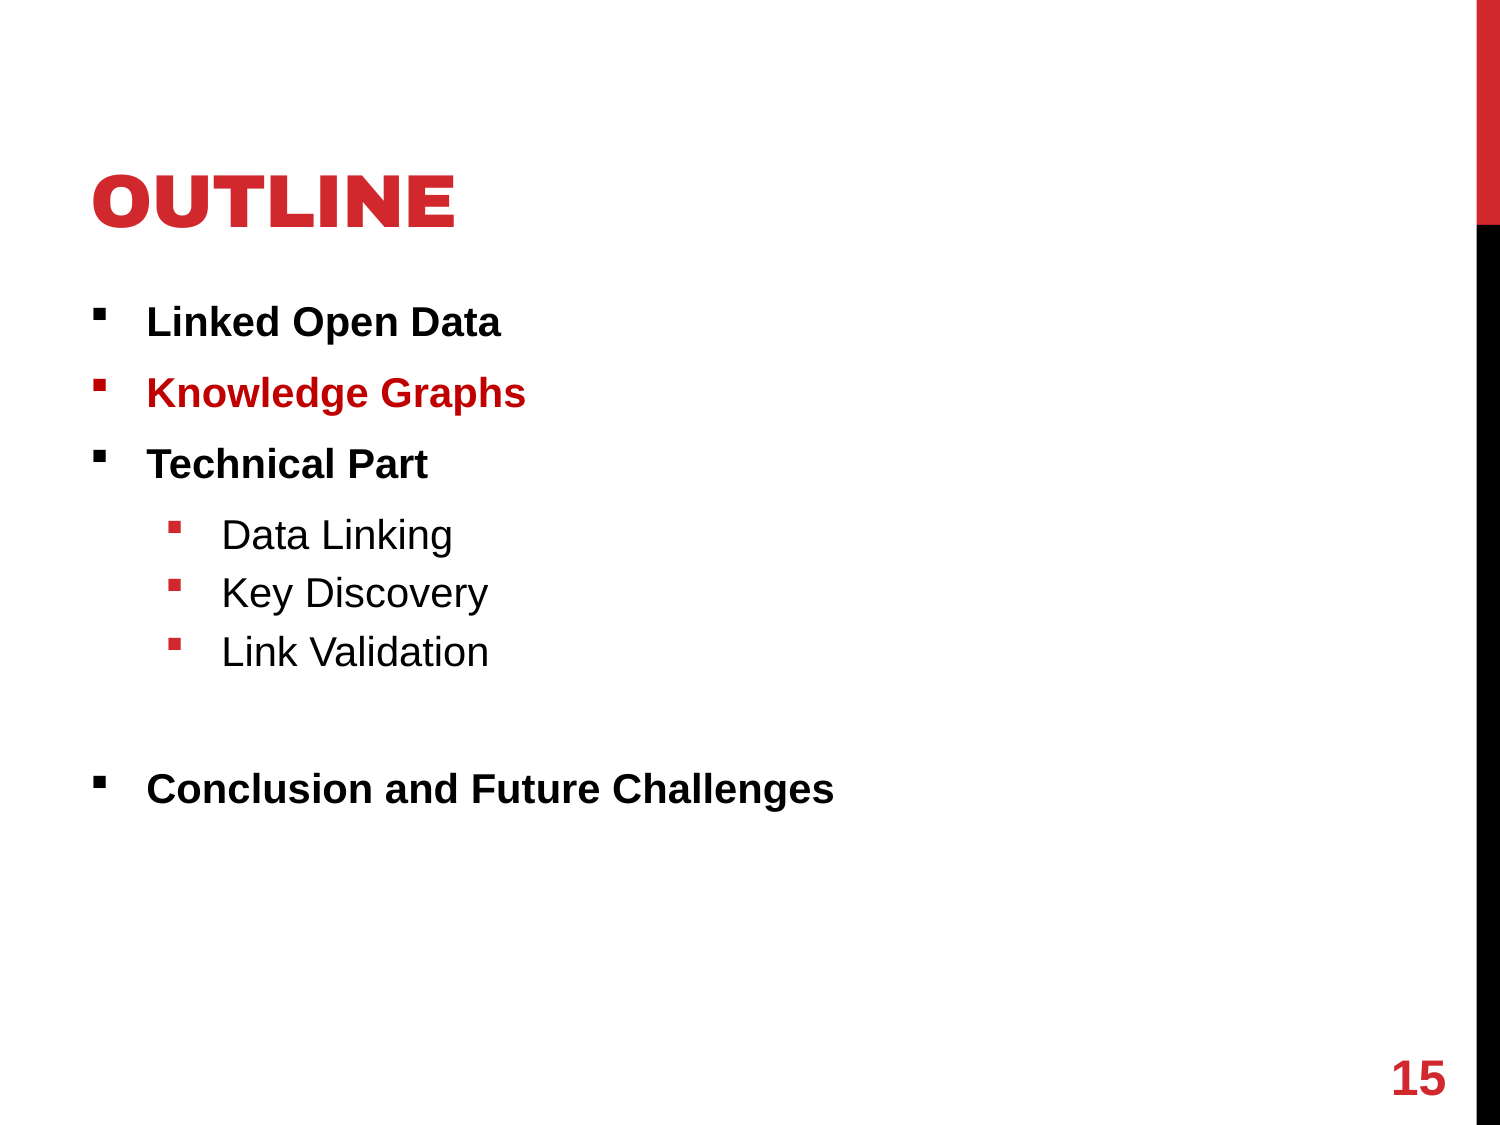

# Outline
Linked Open Data
Knowledge Graphs
Technical Part
Data Linking
Key Discovery
Link Validation

Conclusion and Future Challenges
15